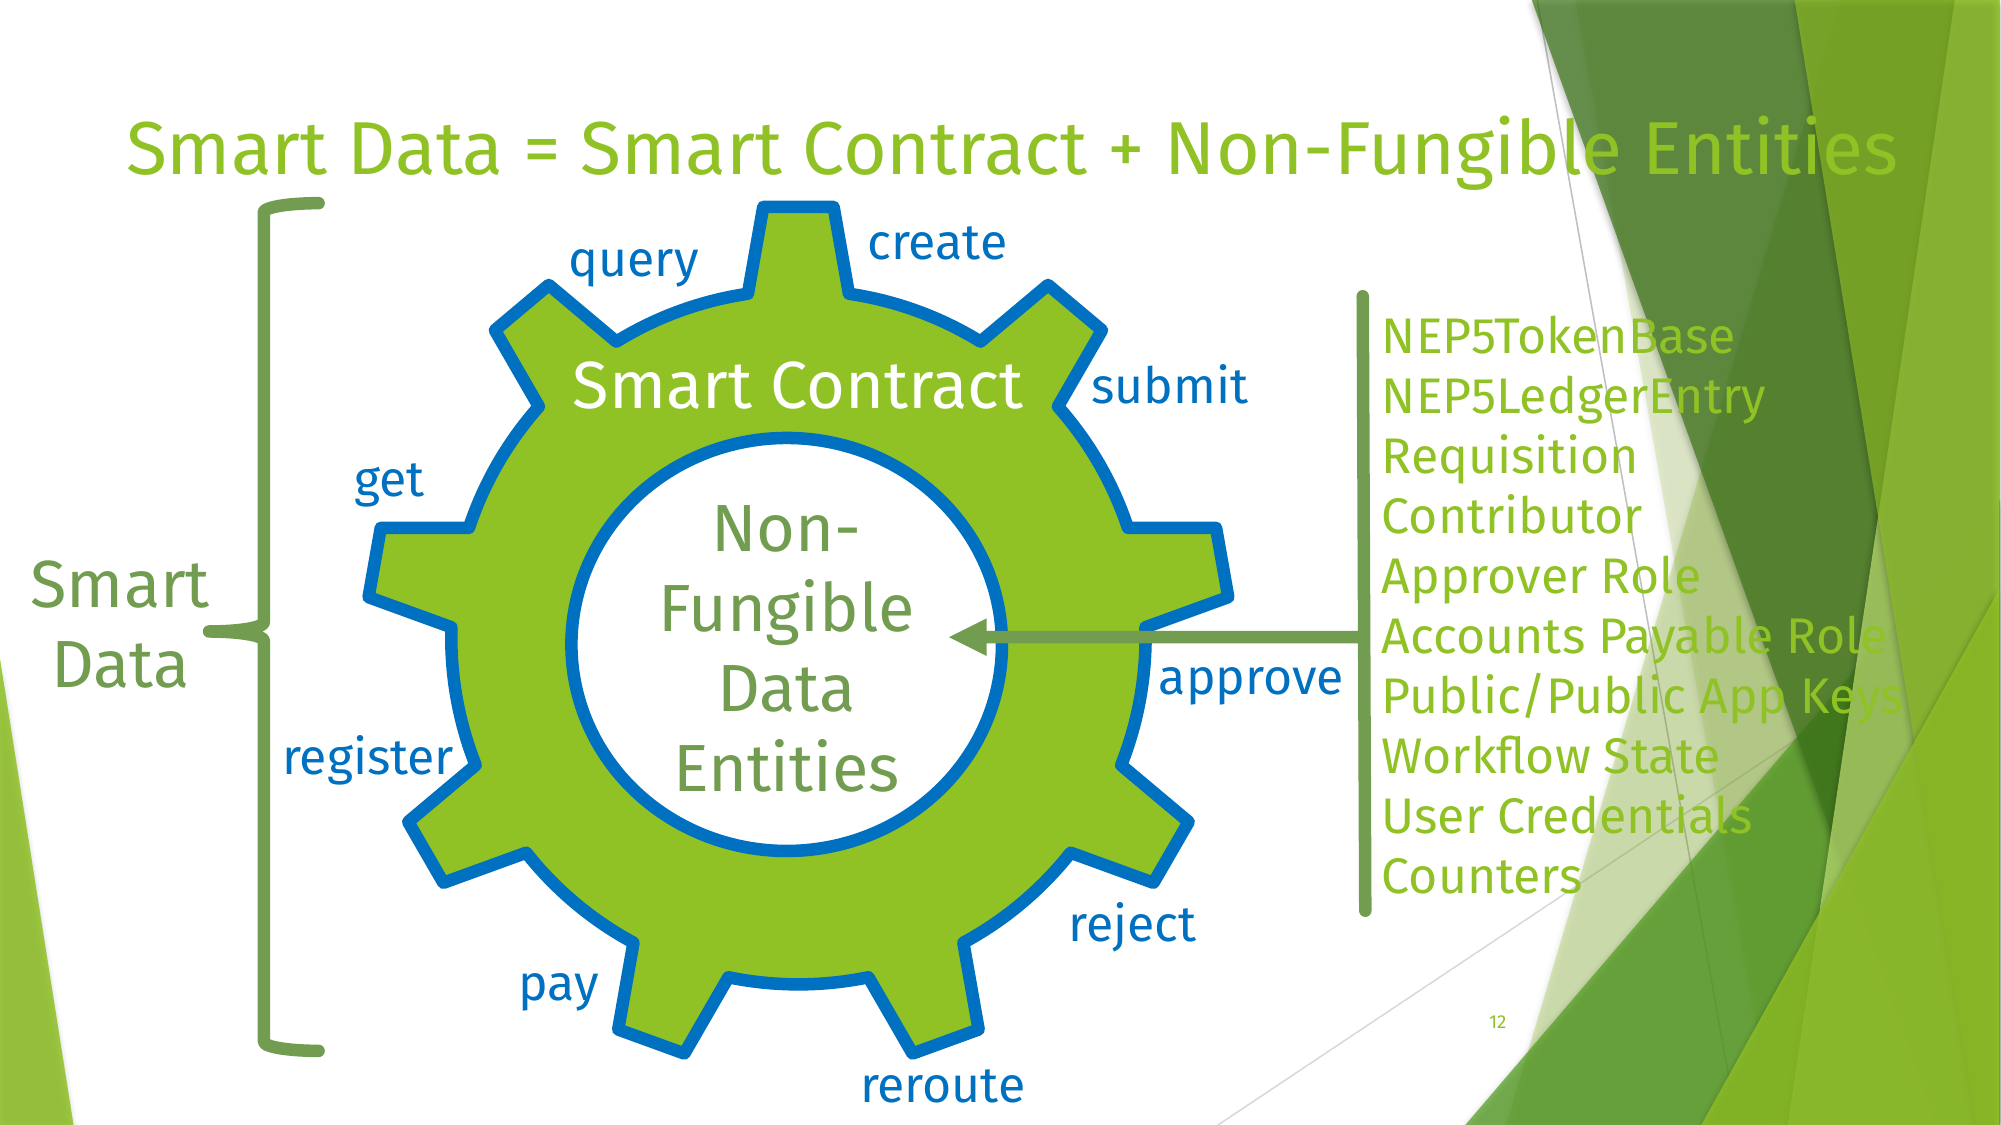

# Smart Data = Smart Contract + Non-Fungible Entities
create
query
submit
get
approve
register
reject
pay
reroute

Smart
Data
Smart Contract

Non-Fungible Data Entities
NEP5TokenBase
NEP5LedgerEntry
Requisition
Contributor
Approver Role
Accounts Payable Role
Public/Public App Keys
Workflow State
User Credentials
Counters
12